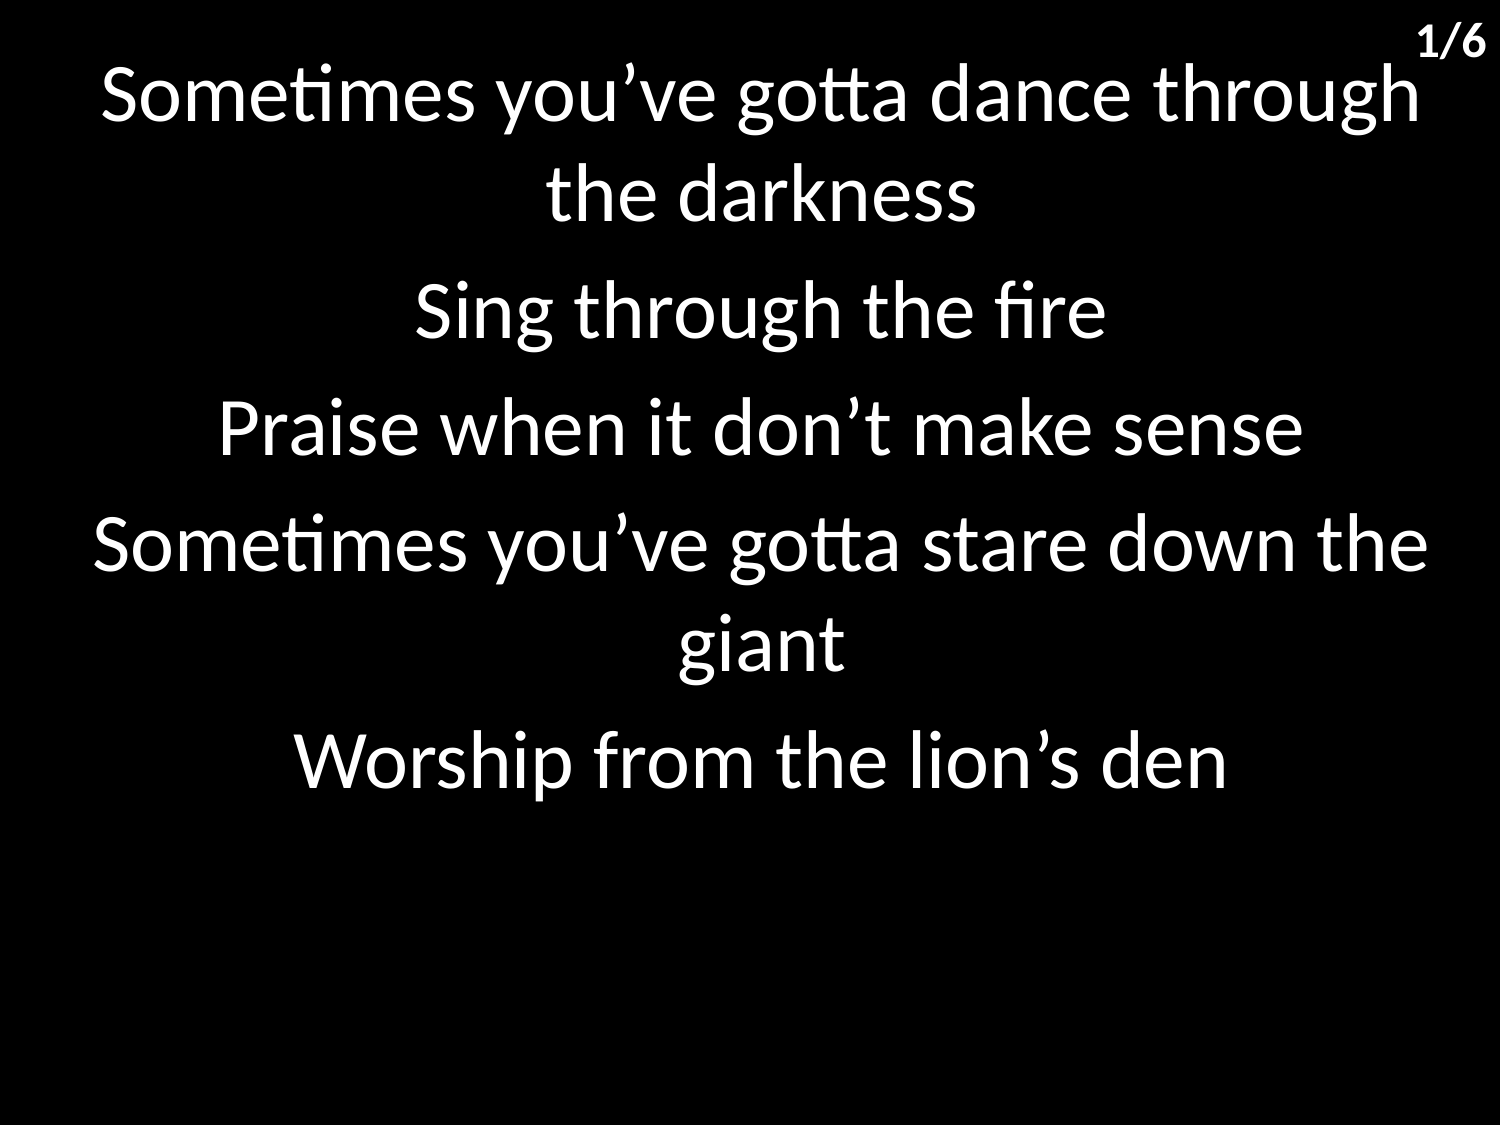

1/6
Sometimes you’ve gotta dance through the darkness
Sing through the fire
Praise when it don’t make sense
Sometimes you’ve gotta stare down the giant
Worship from the lion’s den